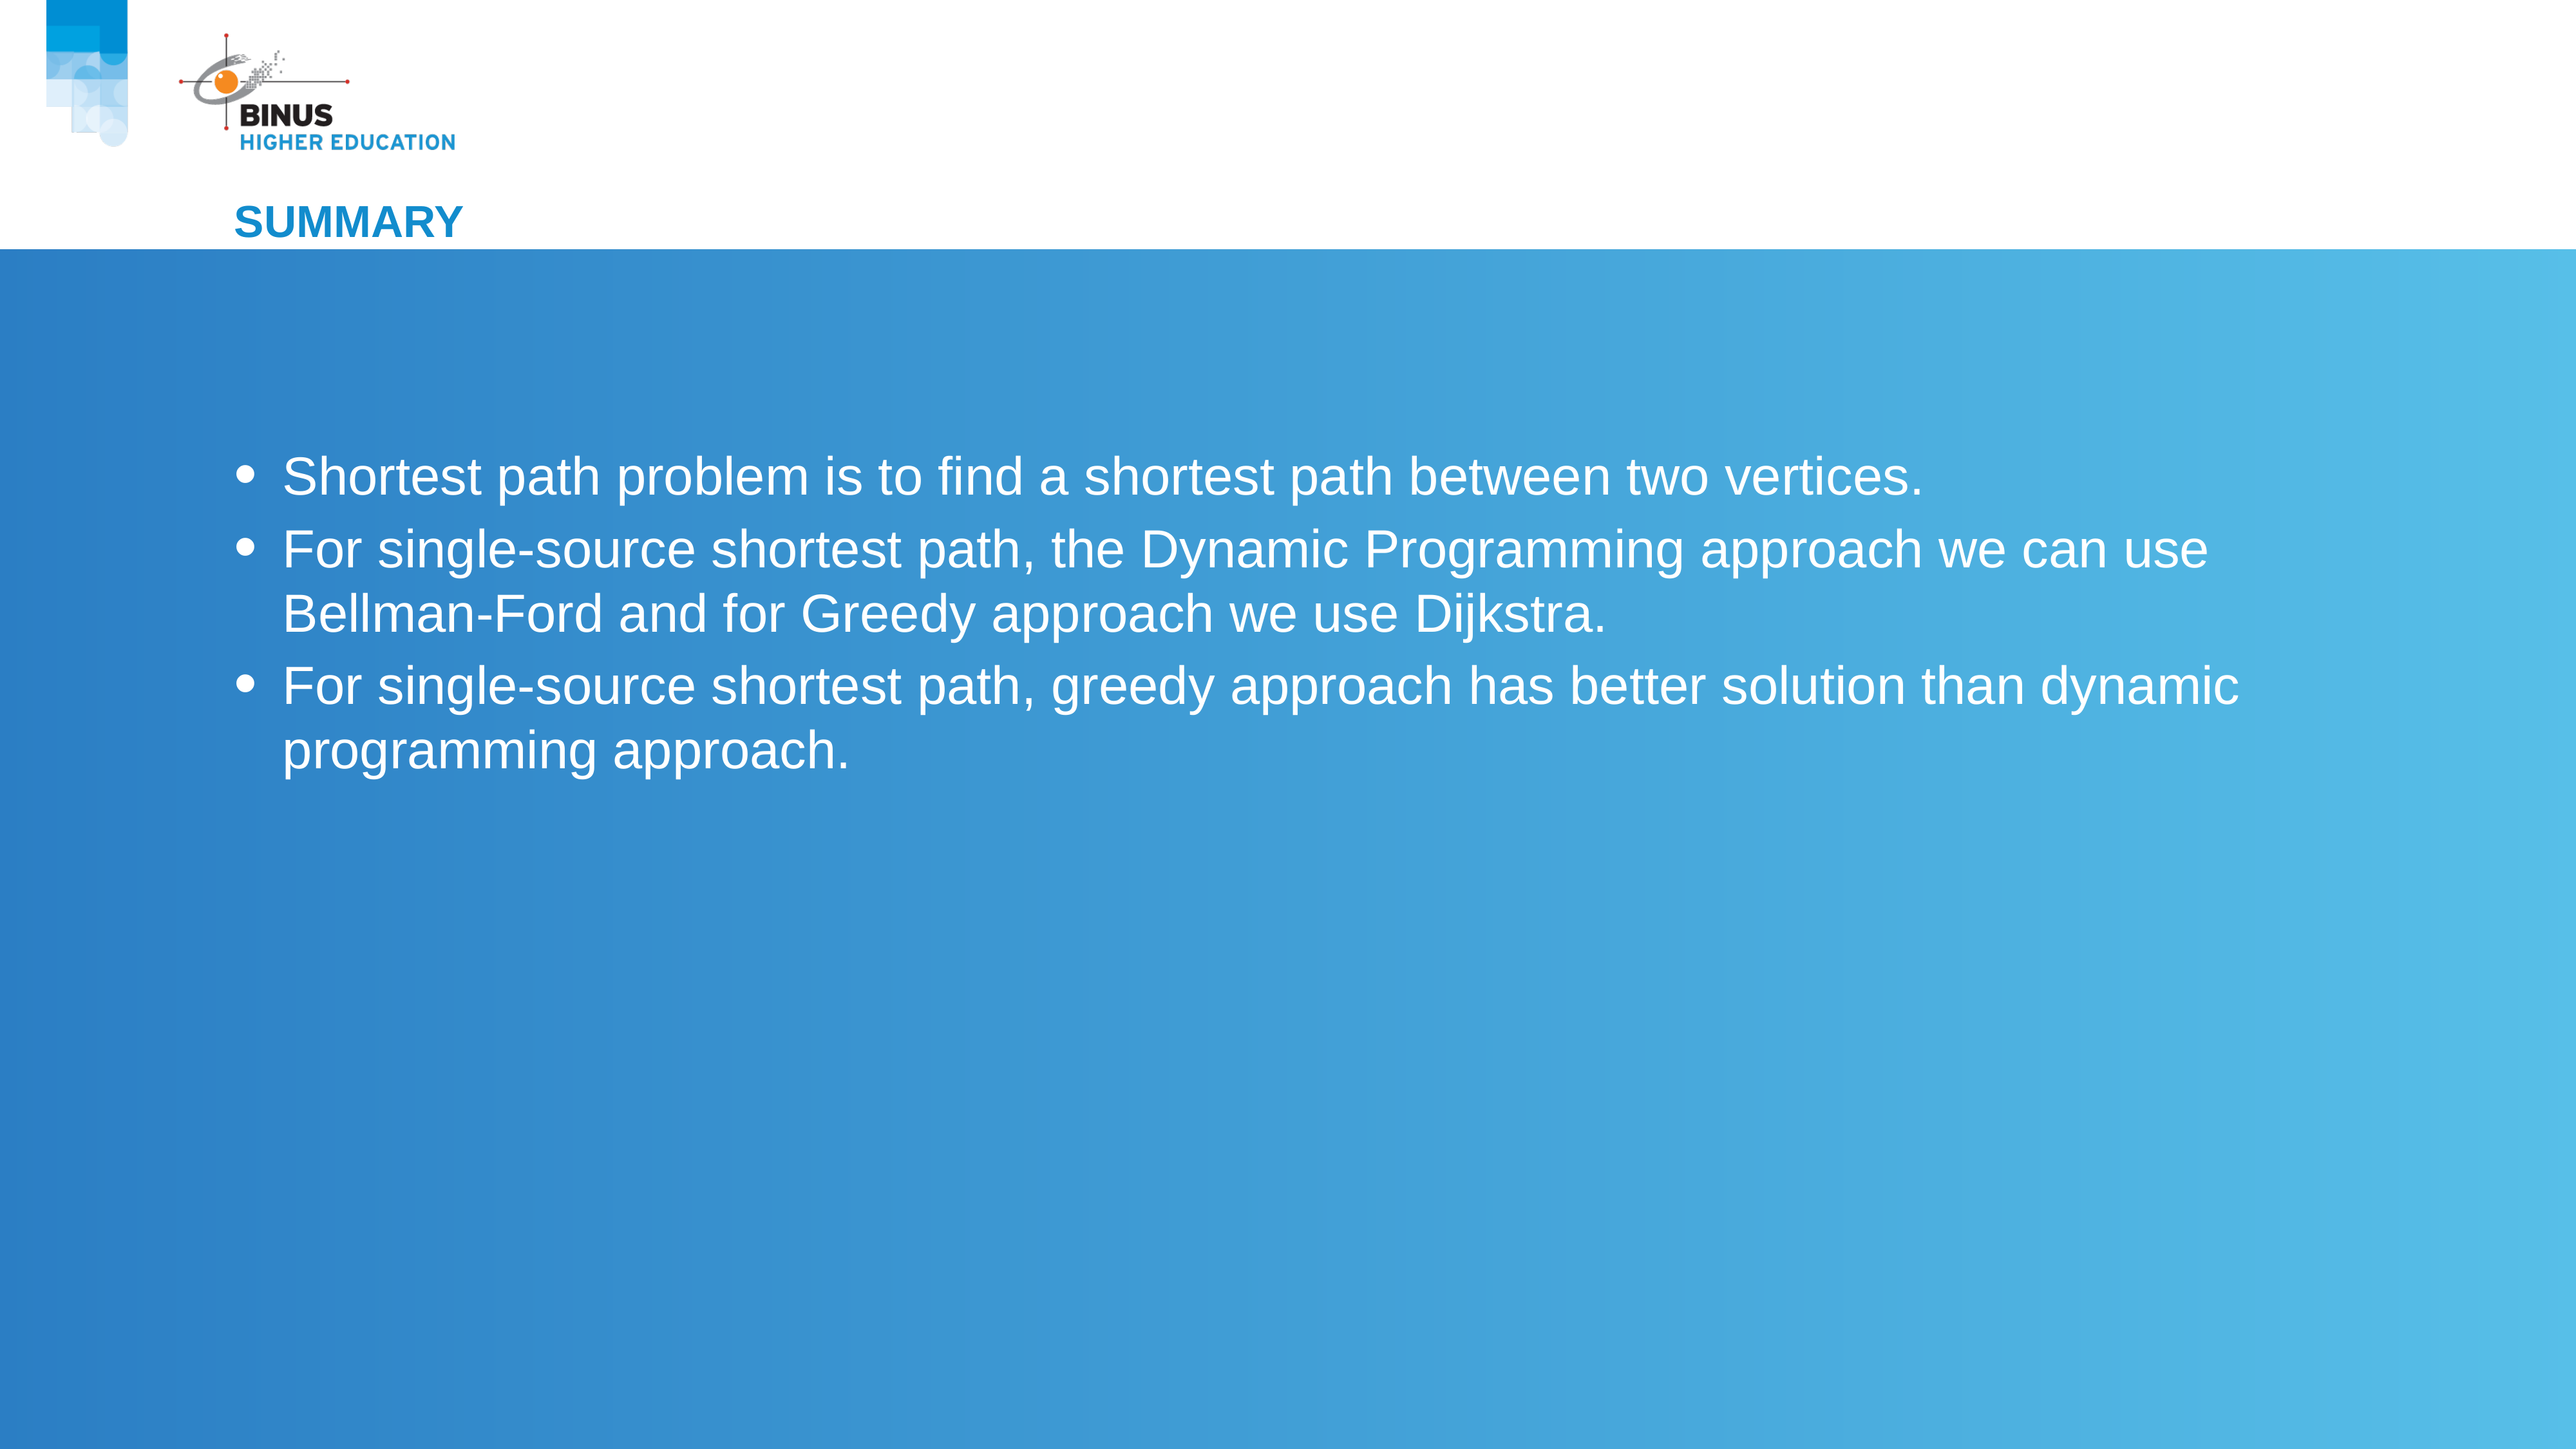

# Summary

Shortest path problem is to find a shortest path between two vertices.
For single-source shortest path, the Dynamic Programming approach we can use Bellman-Ford and for Greedy approach we use Dijkstra.
For single-source shortest path, greedy approach has better solution than dynamic programming approach.